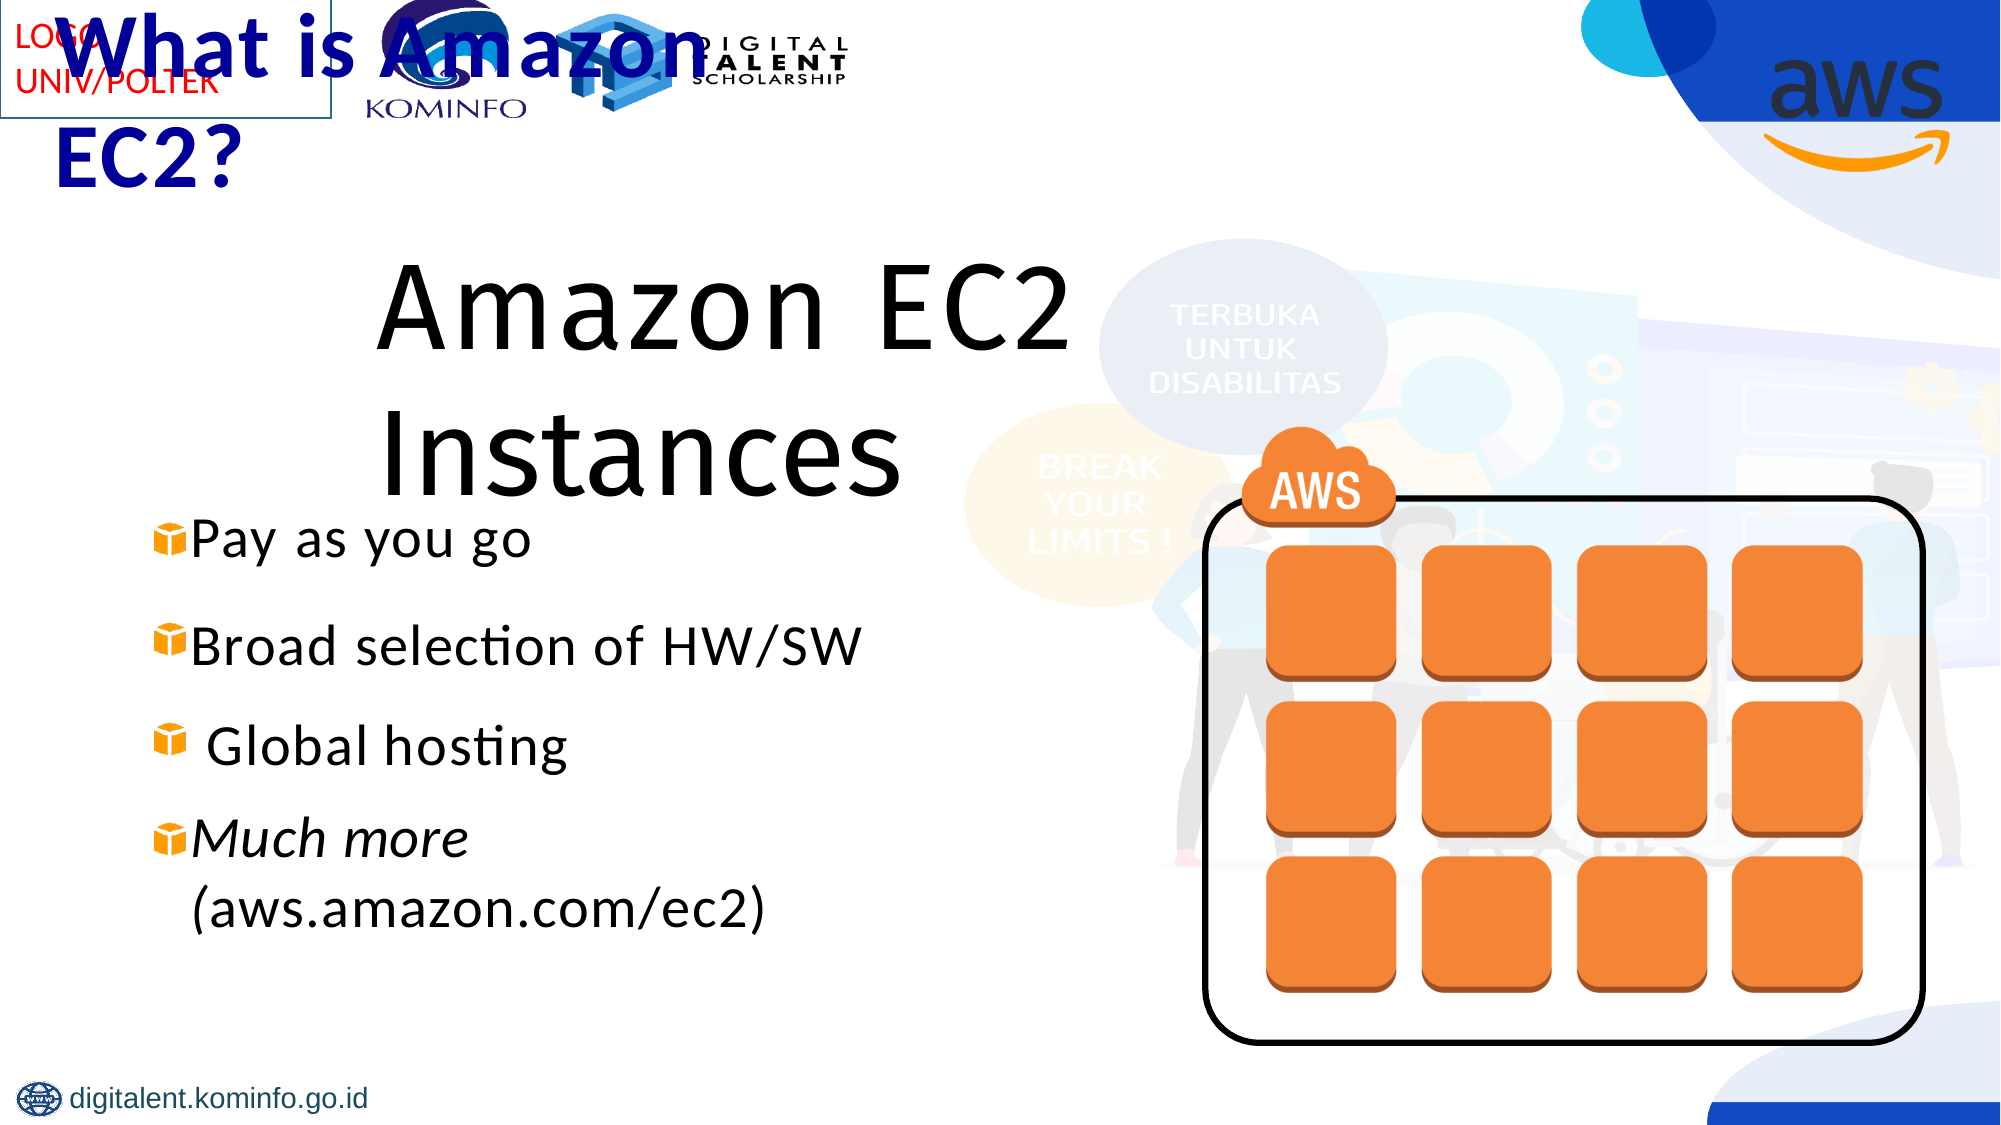

# What is Amazon EC2?

Amazon EC2 Instances

Pay as you go
Broad selection of HW/SW  Global hosting
Much more (aws.amazon.com/ec2)